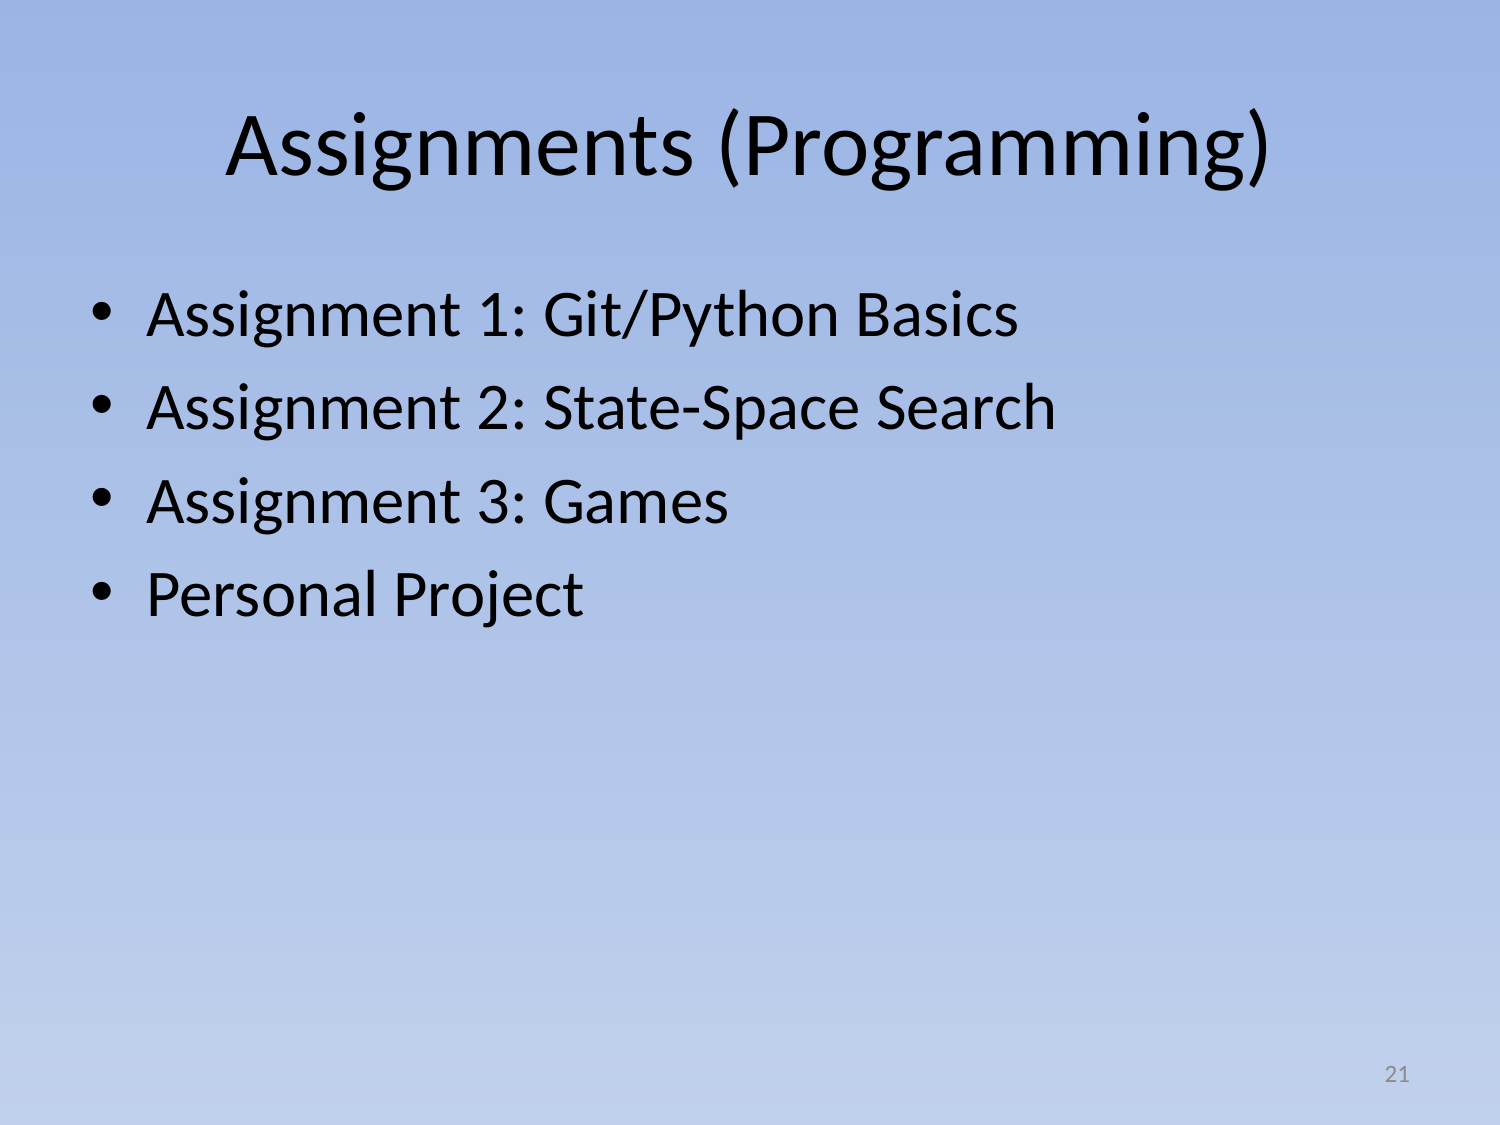

# Assignments (Programming)
Assignment 1: Git/Python Basics
Assignment 2: State-Space Search
Assignment 3: Games
Personal Project
21